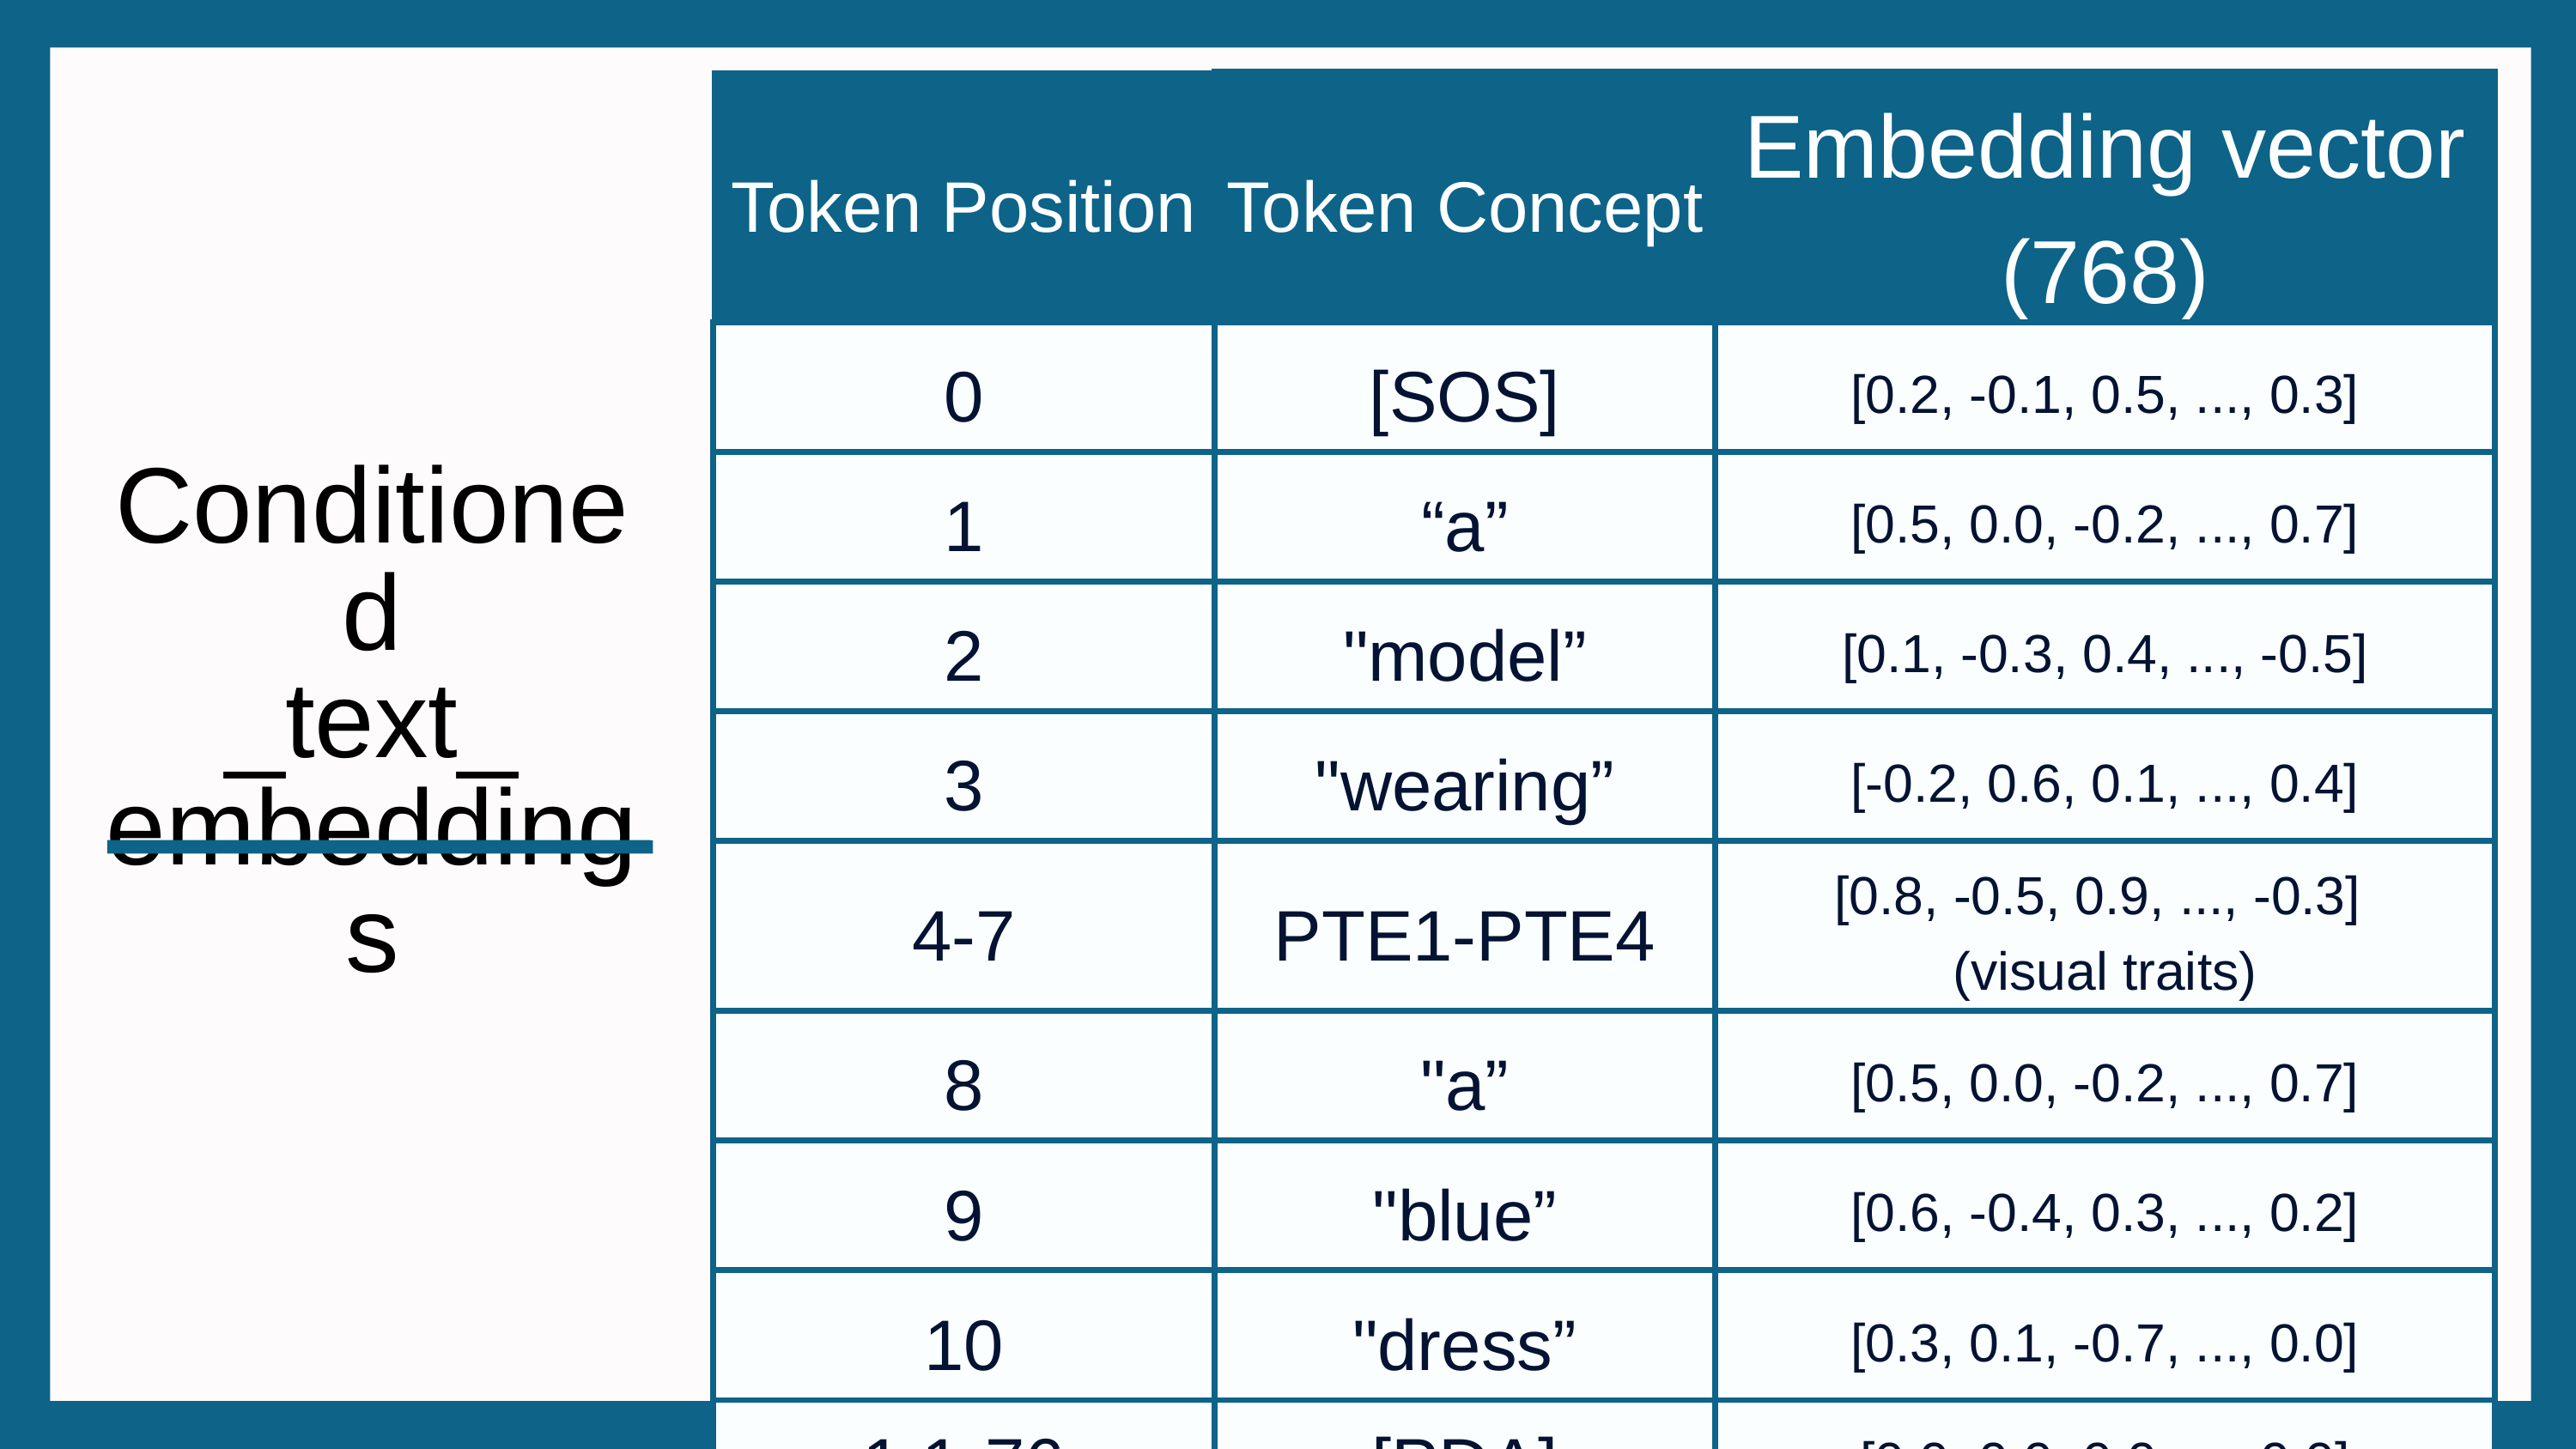

| Token Position | Token Concept | Embedding vector (768) |
| --- | --- | --- |
| 0 | [SOS] | [0.2, -0.1, 0.5, ..., 0.3] |
| 1 | “a” | [0.5, 0.0, -0.2, ..., 0.7] |
| 2 | "model” | [0.1, -0.3, 0.4, ..., -0.5] |
| 3 | "wearing” | [-0.2, 0.6, 0.1, ..., 0.4] |
| 4-7 | PTE1-PTE4 | [0.8, -0.5, 0.9, ..., -0.3] (visual traits) |
| 8 | "a” | [0.5, 0.0, -0.2, ..., 0.7] |
| 9 | "blue” | [0.6, -0.4, 0.3, ..., 0.2] |
| 10 | "dress” | [0.3, 0.1, -0.7, ..., 0.0] |
| 1 1-76 | [PDA] | [0.0, 0.0, 0.0, ..., 0.0] |
Conditioned
_text_
embeddings